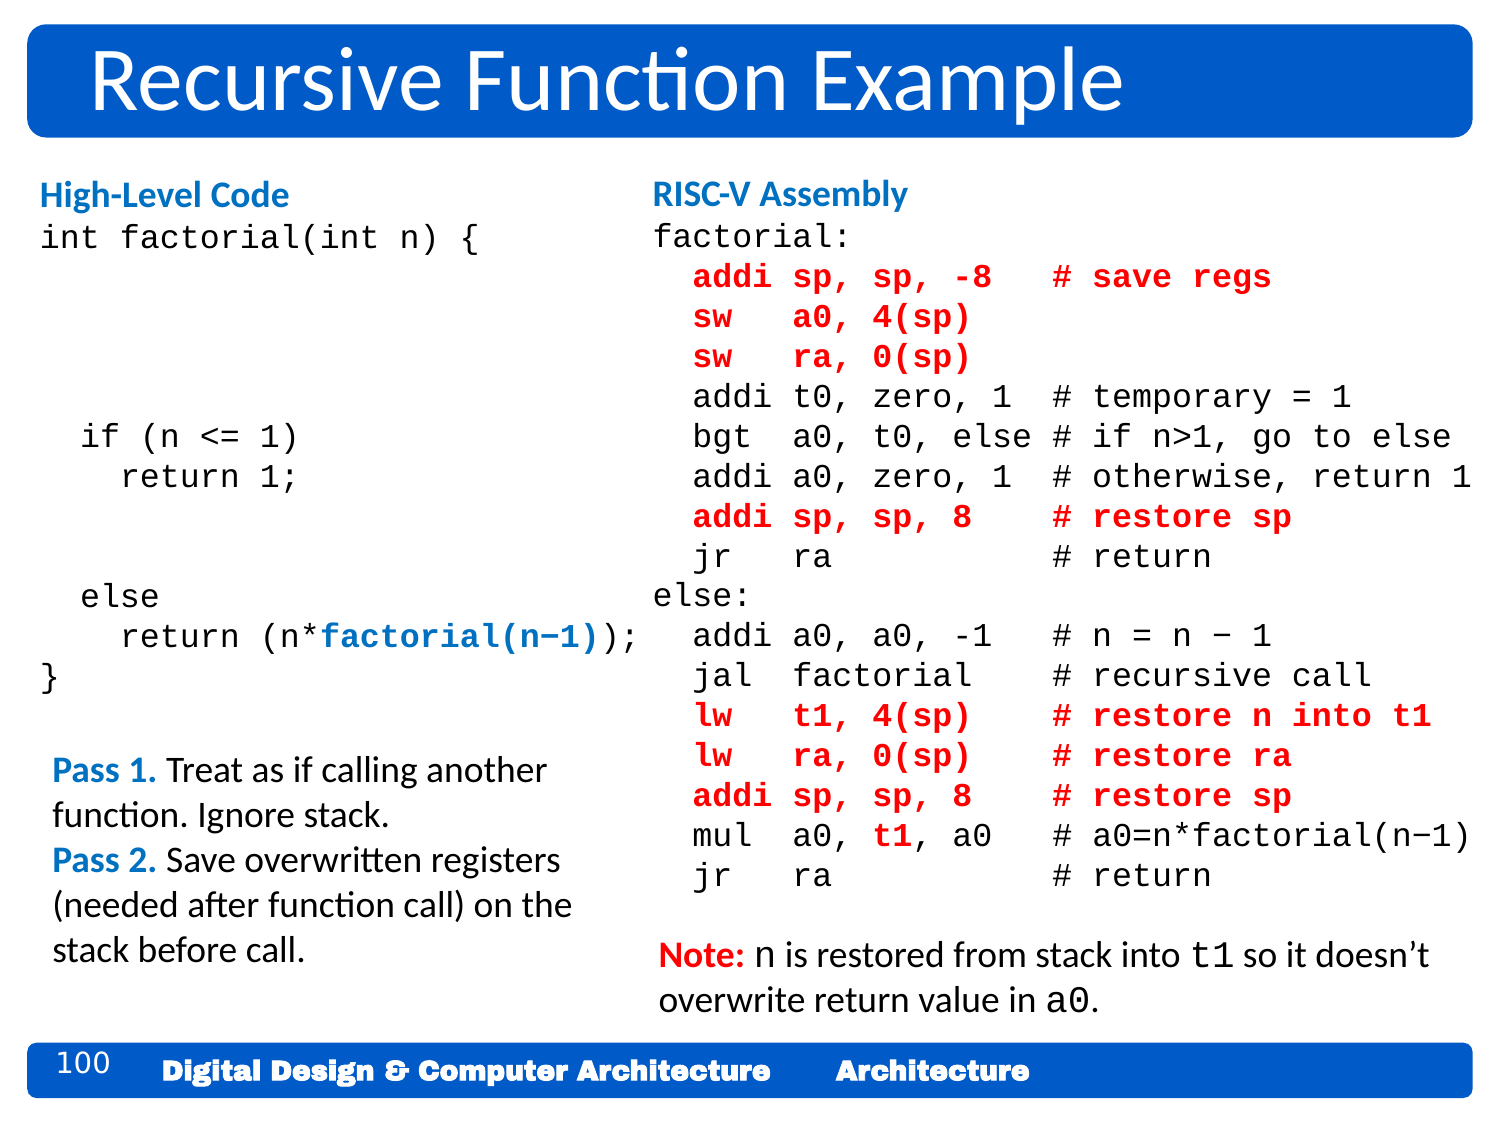

Recursive Function Example
RISC-V Assembly
factorial:
  addi sp, sp, -8   # save regs
  sw   a0, 4(sp)
  sw   ra, 0(sp)
  addi t0, zero, 1  # temporary = 1
  bgt  a0, t0, else # if n>1, go to else
  addi a0, zero, 1  # otherwise, return 1
  addi sp, sp, 8    # restore sp
  jr   ra           # return
else:
  addi a0, a0, -1   # n = n − 1
  jal  factorial    # recursive call
  lw   t1, 4(sp)    # restore n into t1
  lw   ra, 0(sp)    # restore ra
  addi sp, sp, 8    # restore sp
  mul  a0, t1, a0   # a0=n*factorial(n−1)
  jr   ra           # return

High-Level Code
int factorial(int n) {

  if (n <= 1)
    return 1;

  else
    return (n*factorial(n−1));
}

Pass 1. Treat as if calling another function. Ignore stack.
Pass 2. Save overwritten registers (needed after function call) on the stack before call.
Note: n is restored from stack into t1 so it doesn’t overwrite return value in a0.
100